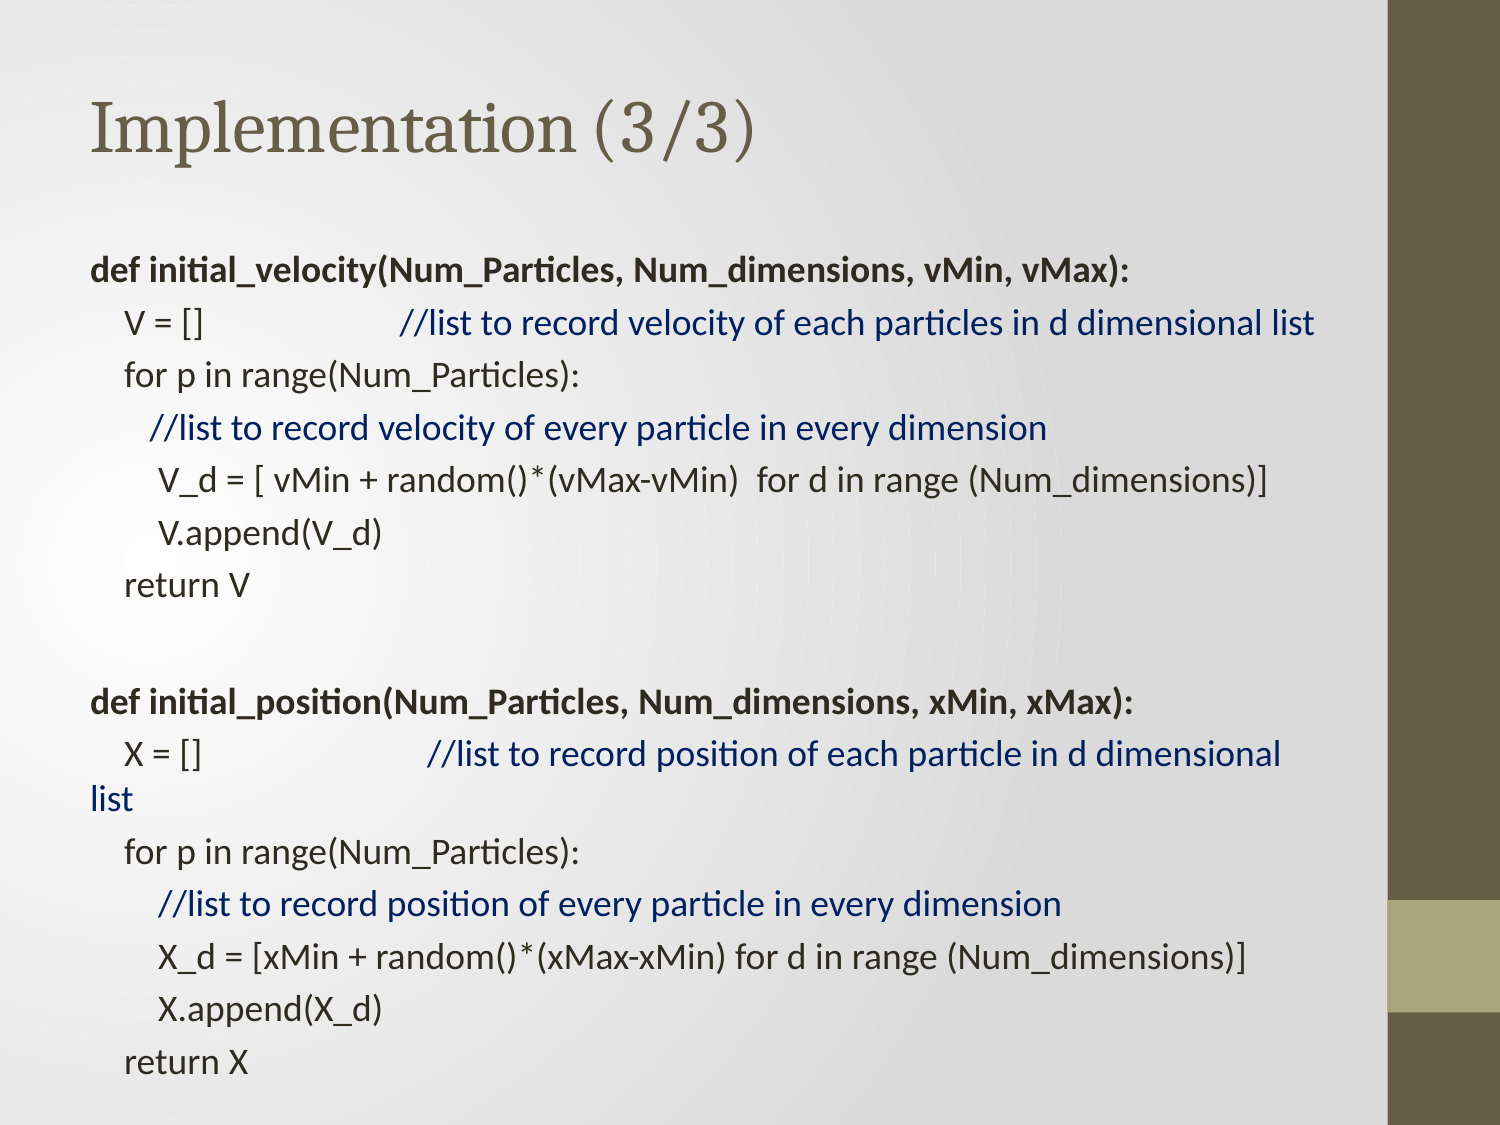

# Implementation (3/3)
def initial_velocity(Num_Particles, Num_dimensions, vMin, vMax):
    V = []                       //list to record velocity of each particles in d dimensional list
    for p in range(Num_Particles):
       //list to record velocity of every particle in every dimension
        V_d = [ vMin + random()*(vMax-vMin)  for d in range (Num_dimensions)]
        V.append(V_d)
    return V

def initial_position(Num_Particles, Num_dimensions, xMin, xMax):
    X = []	                      //list to record position of each particle in d dimensional list
    for p in range(Num_Particles):
        //list to record position of every particle in every dimension
        X_d = [xMin + random()*(xMax-xMin) for d in range (Num_dimensions)]
        X.append(X_d)
    return X